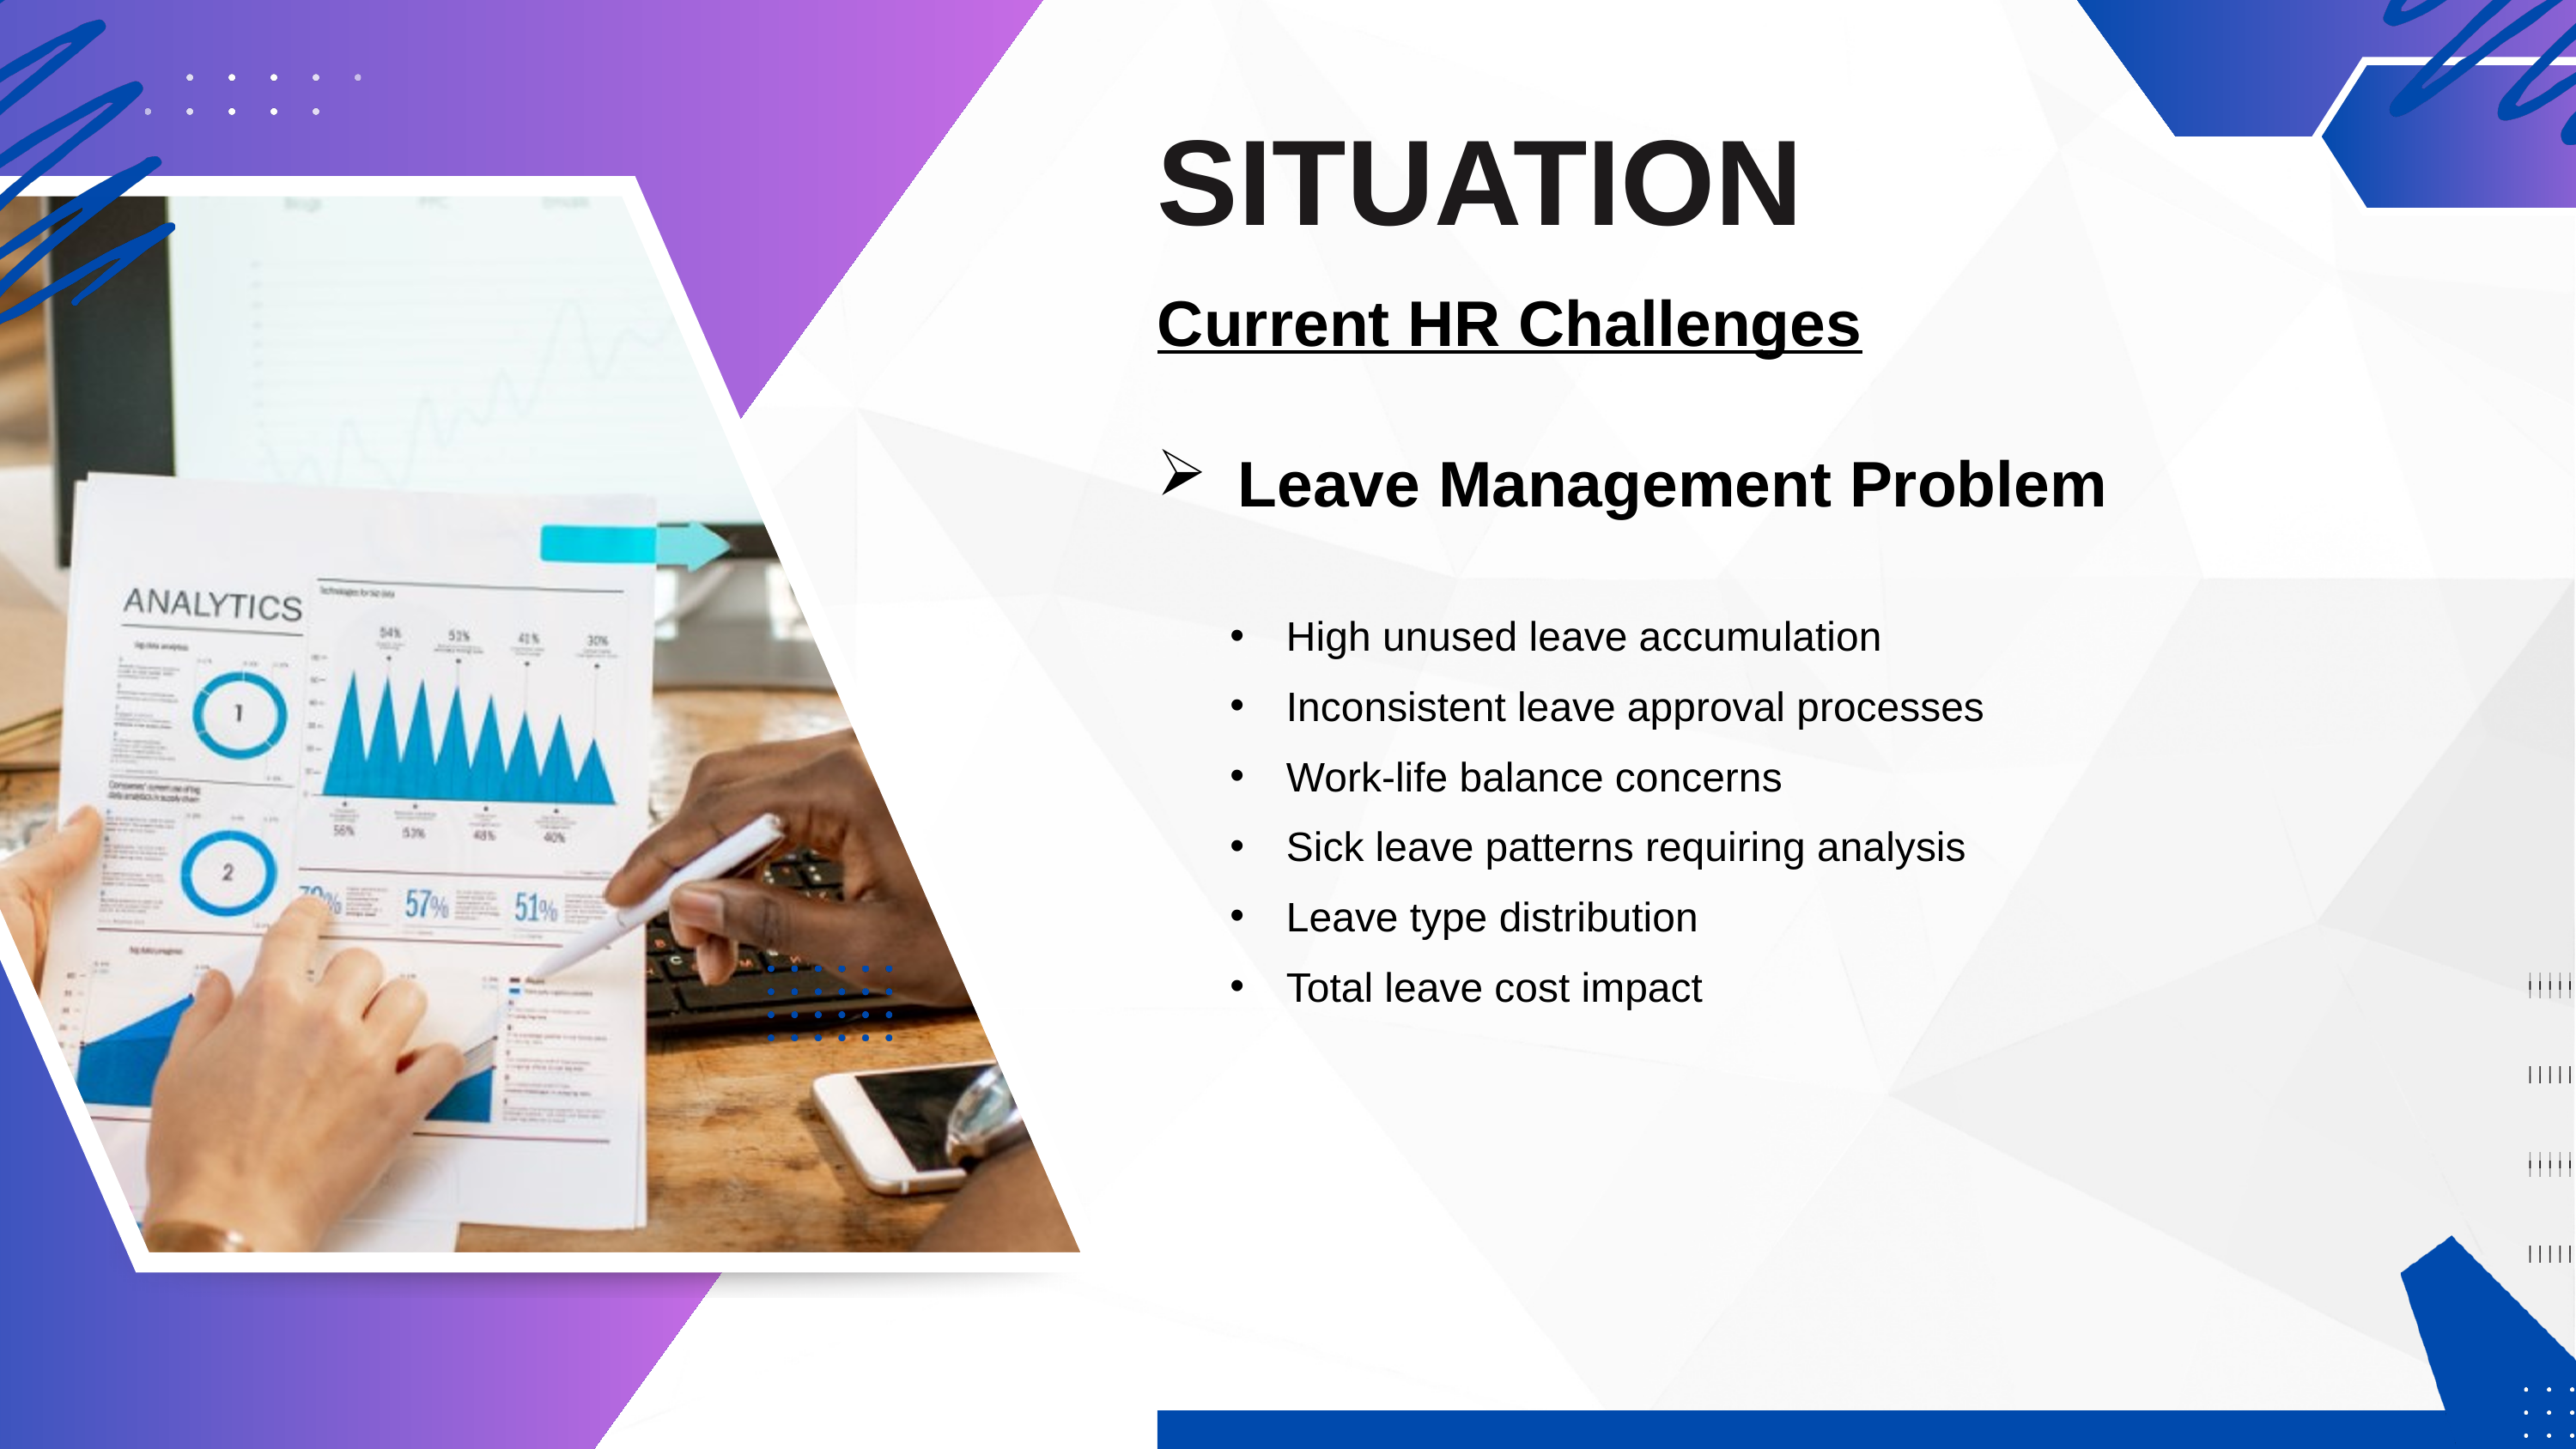

SITUATION

Current HR Challenges

Leave Management Problem

High unused leave accumulation
Inconsistent leave approval processes
Work-life balance concerns
Sick leave patterns requiring analysis
Leave type distribution
Total leave cost impact